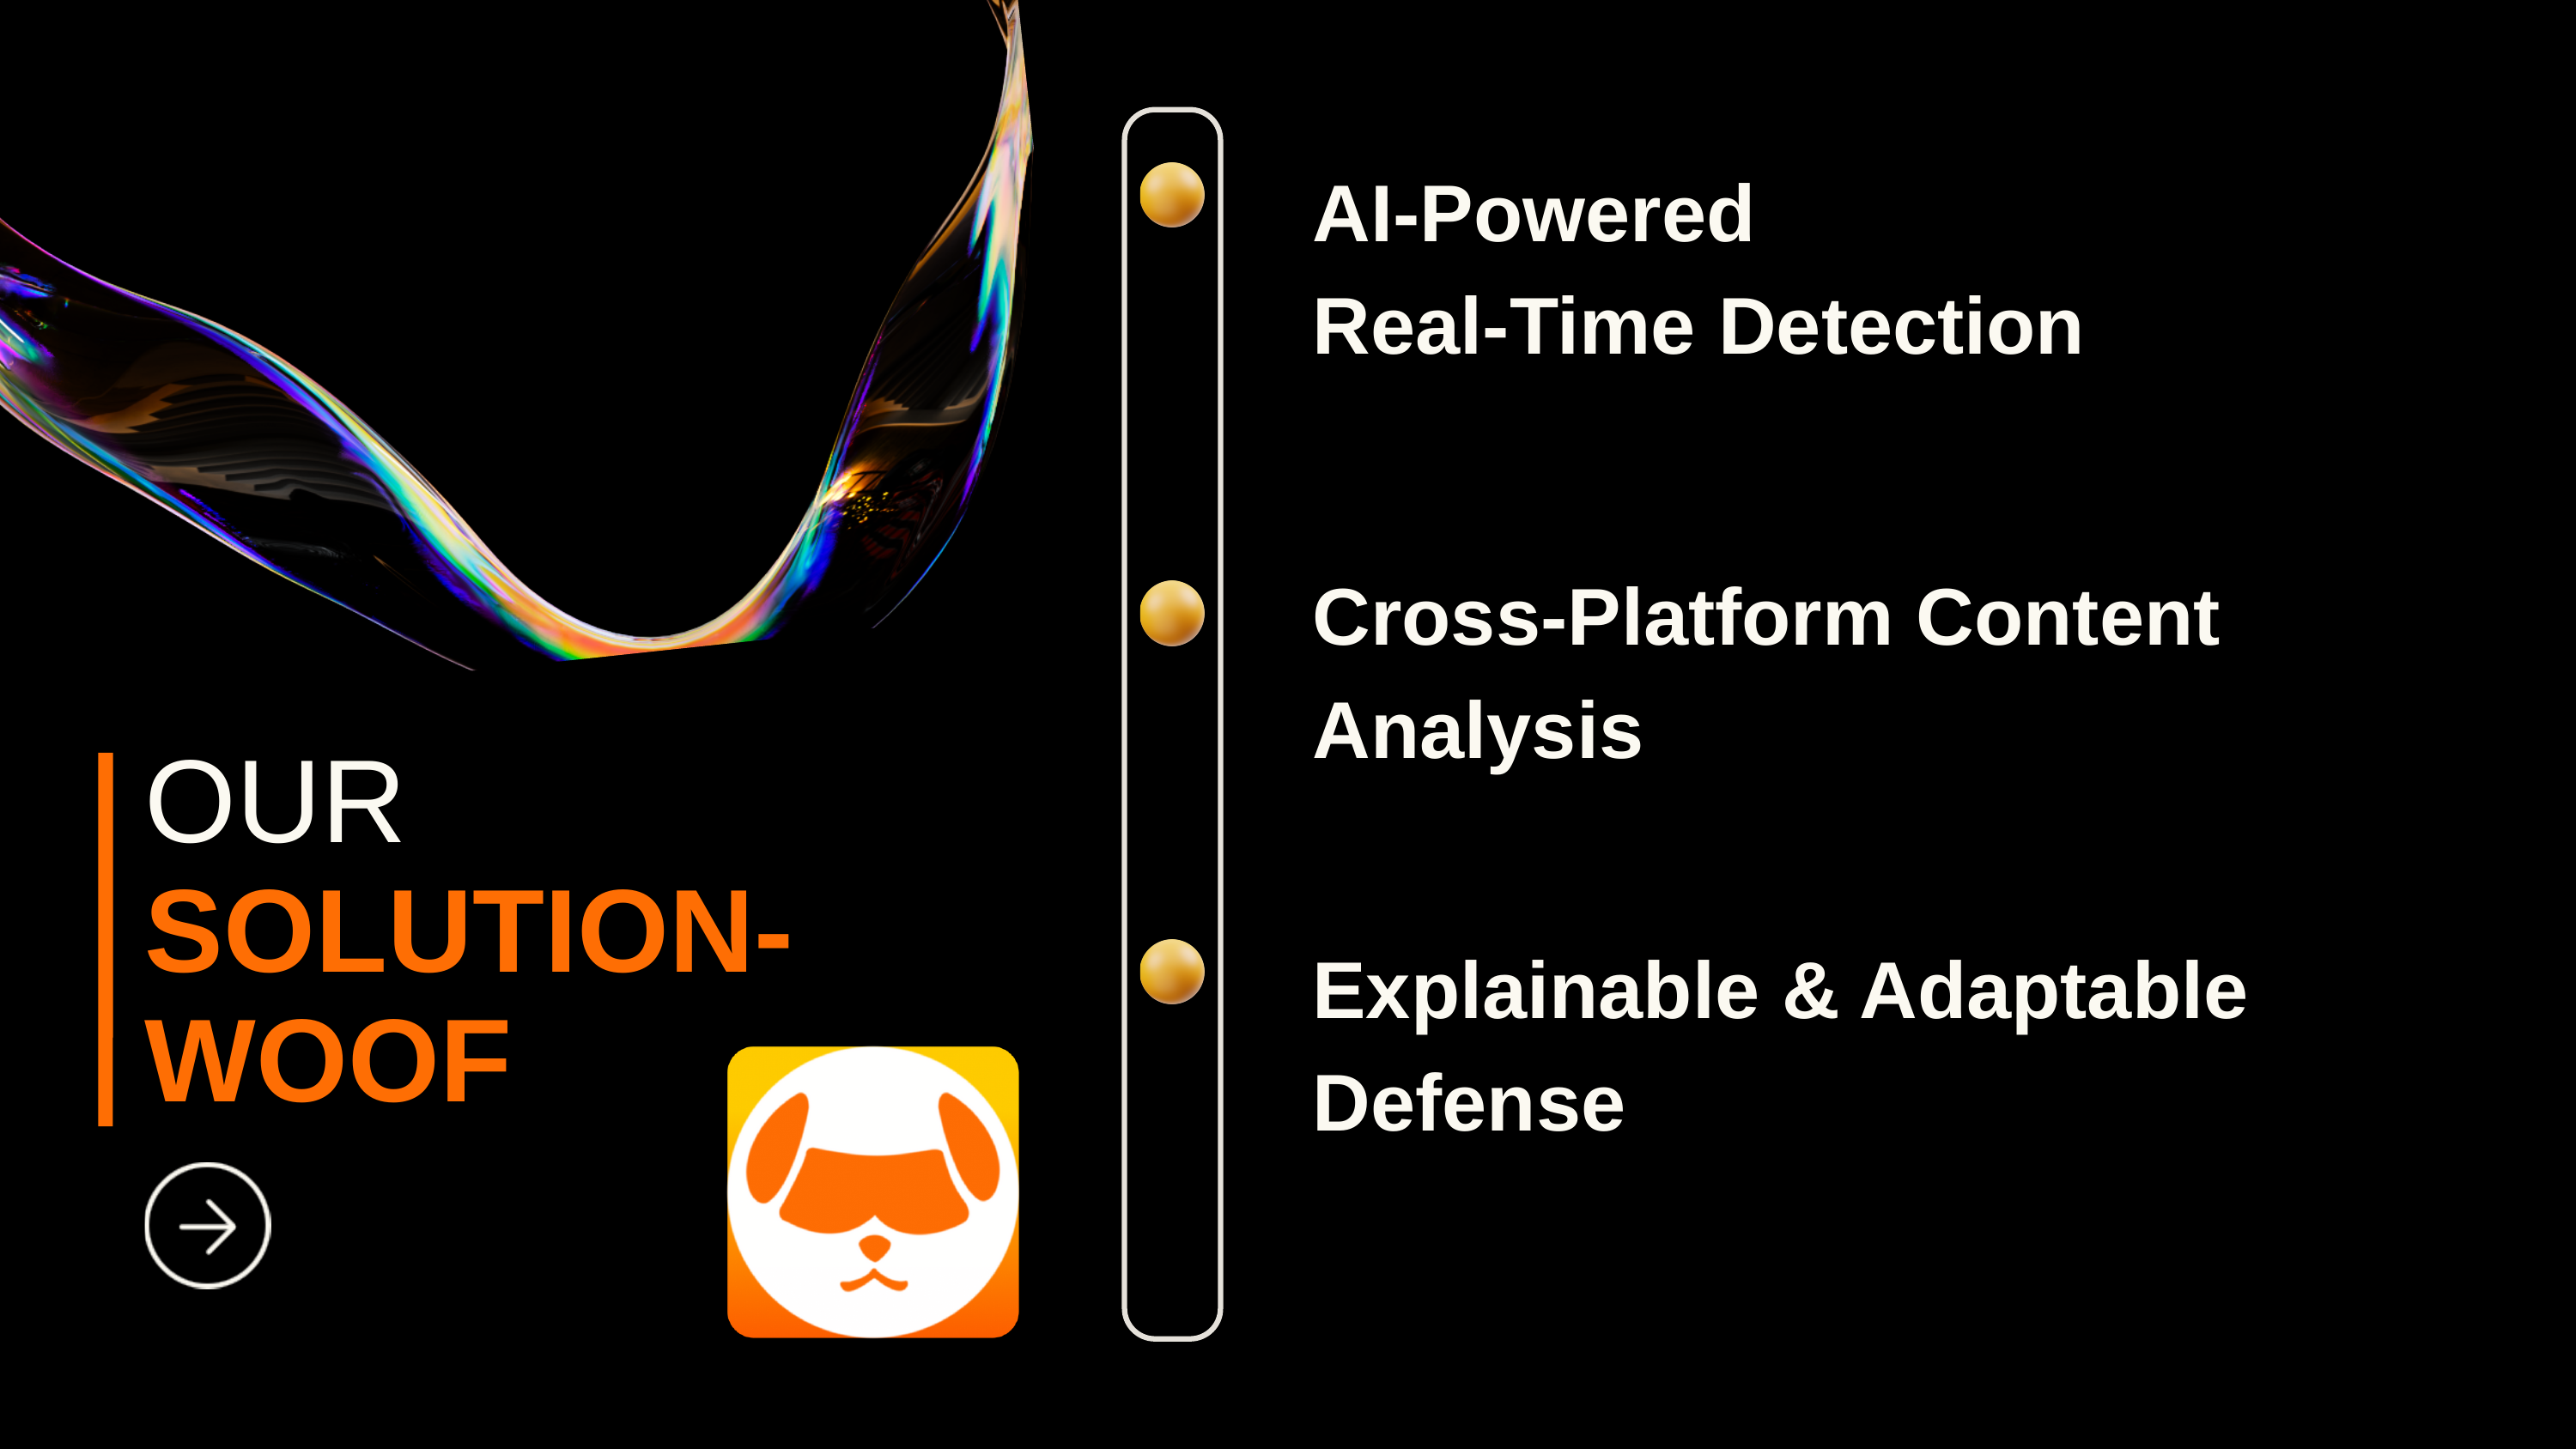

AI-Powered
Real-Time Detection

Cross-Platform Content Analysis

OUR
SOLUTION-WOOF

Explainable & Adaptable Defense